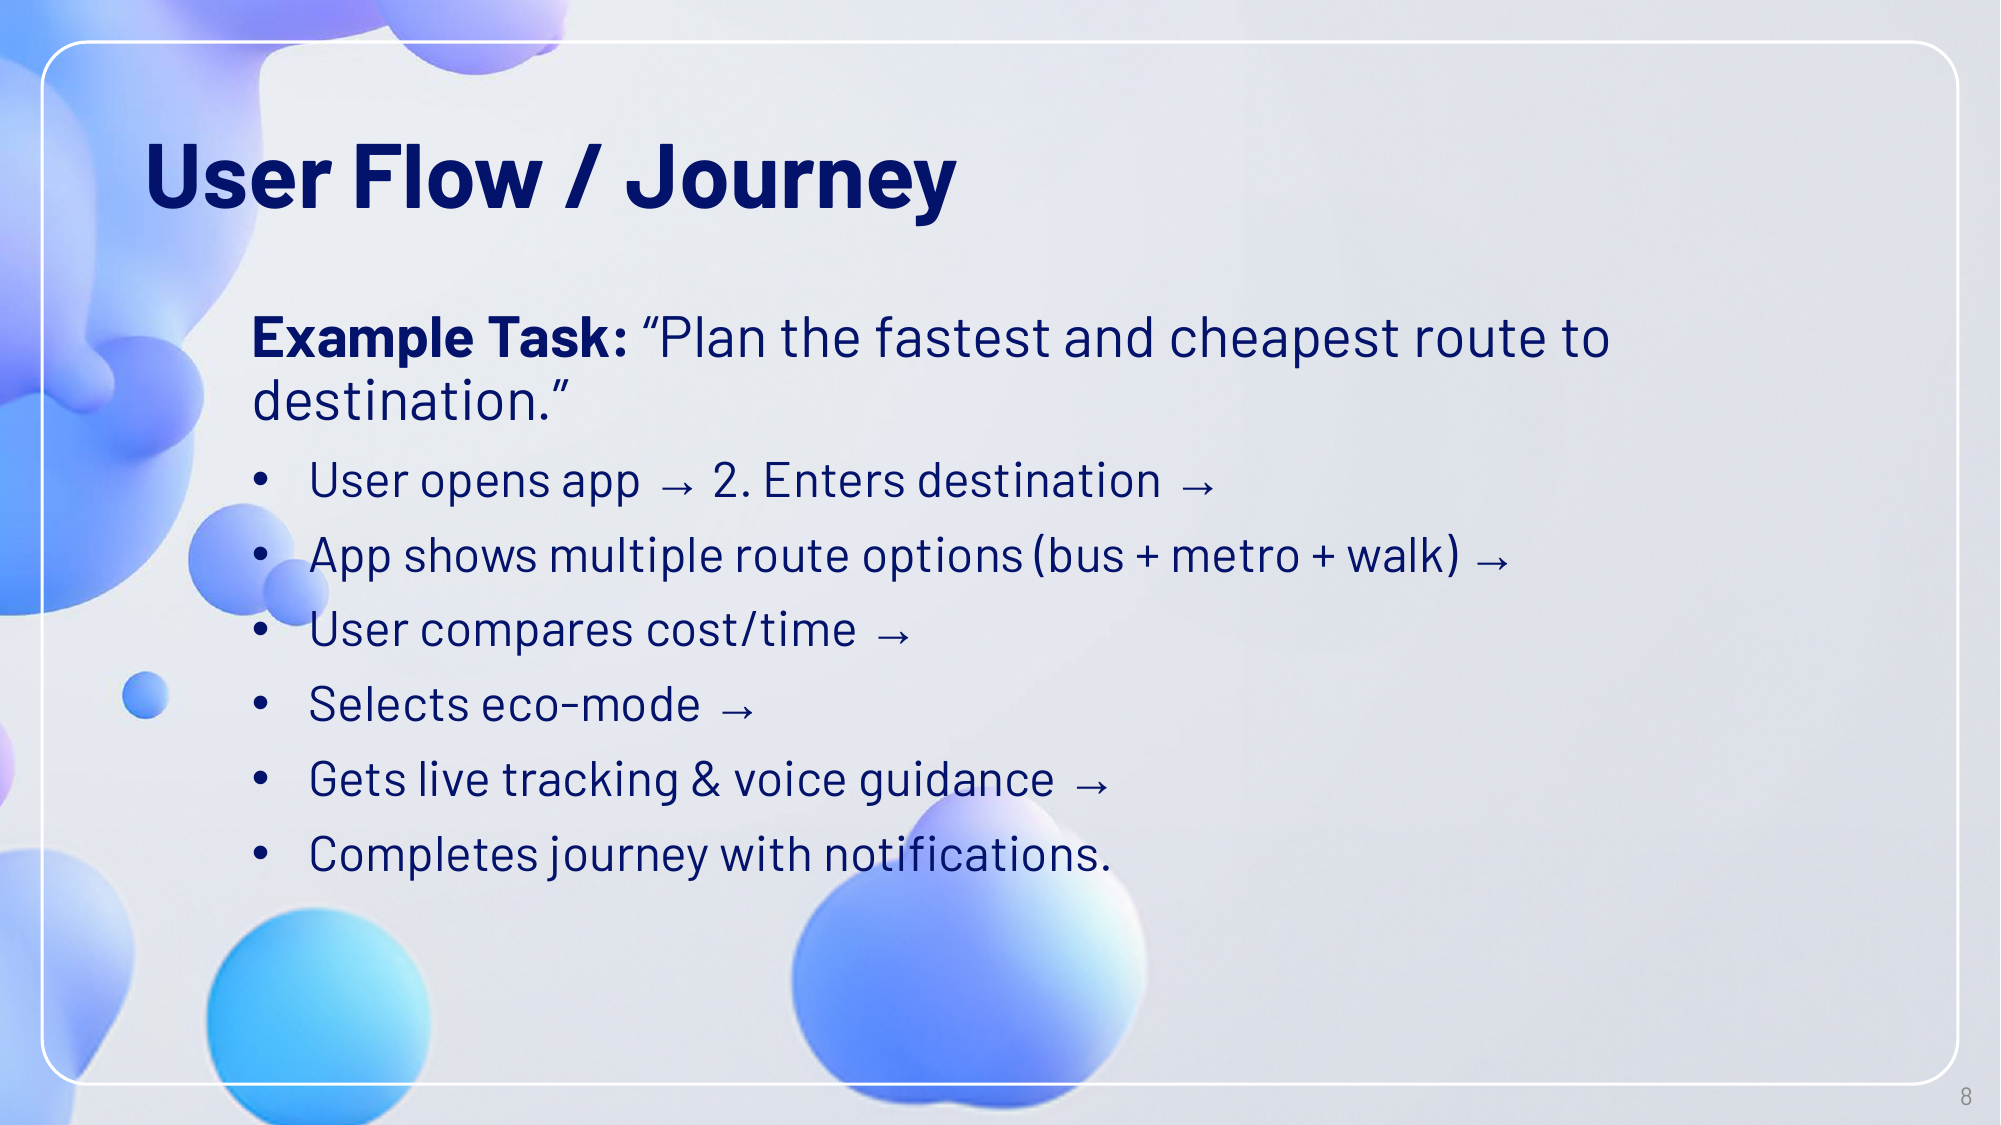

# User Flow / Journey
Example Task: “Plan the fastest and cheapest route to destination.”
User opens app → 2. Enters destination →
App shows multiple route options (bus + metro + walk) →
User compares cost/time →
Selects eco-mode →
Gets live tracking & voice guidance →
Completes journey with notifications.
8